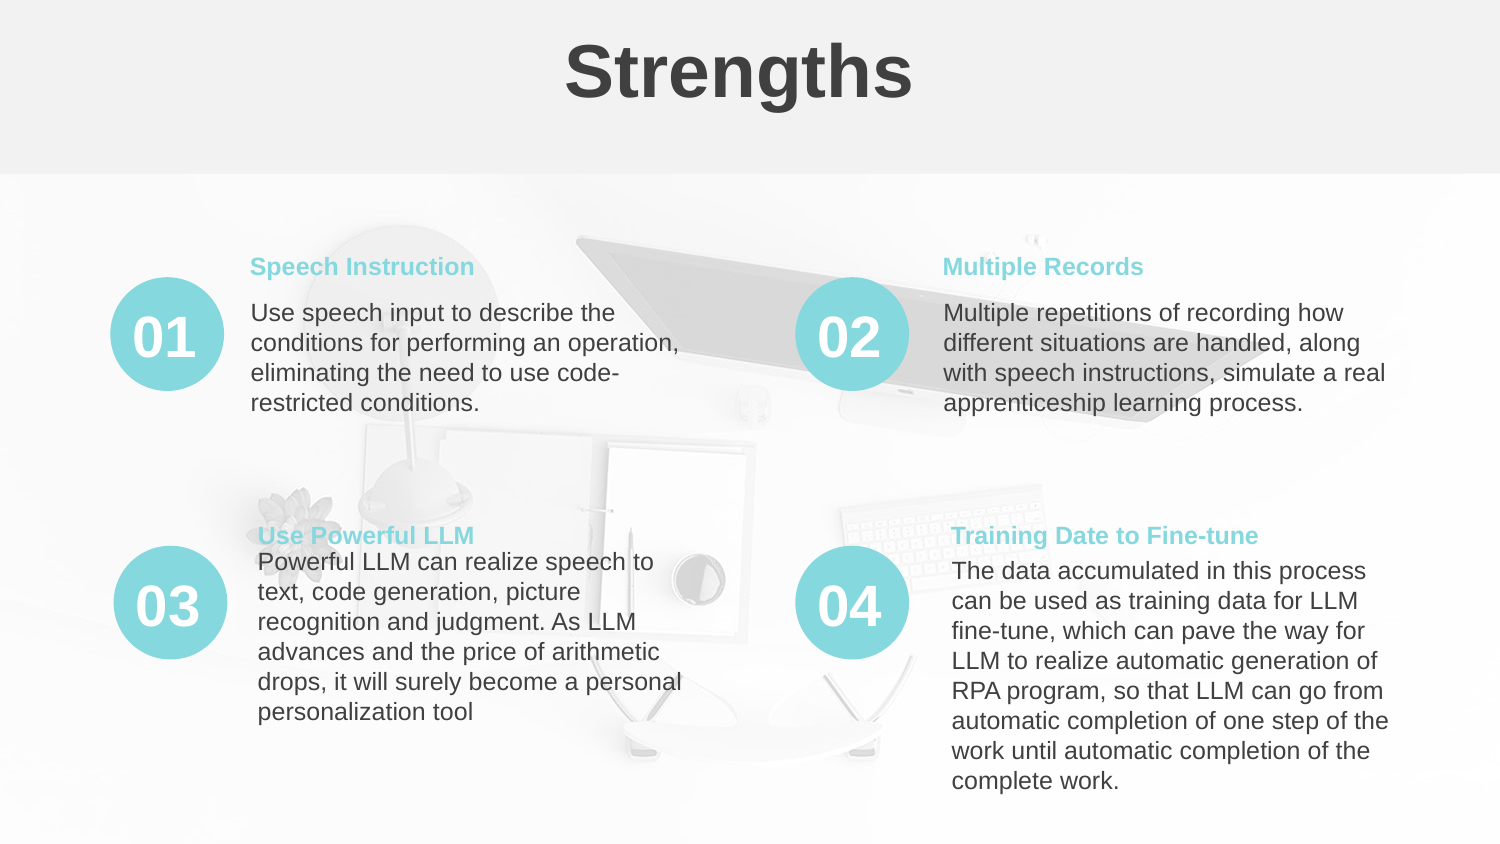

Strengths
Multiple Records
Multiple repetitions of recording how different situations are handled, along with speech instructions, simulate a real apprenticeship learning process.
Speech Instruction
Use speech input to describe the conditions for performing an operation, eliminating the need to use code-restricted conditions.

01
02
Training Date to Fine-tune
The data accumulated in this process can be used as training data for LLM fine-tune, which can pave the way for LLM to realize automatic generation of RPA program, so that LLM can go from automatic completion of one step of the work until automatic completion of the complete work.
Use Powerful LLM
Powerful LLM can realize speech to text, code generation, picture recognition and judgment. As LLM advances and the price of arithmetic drops, it will surely become a personal personalization tool

03
04